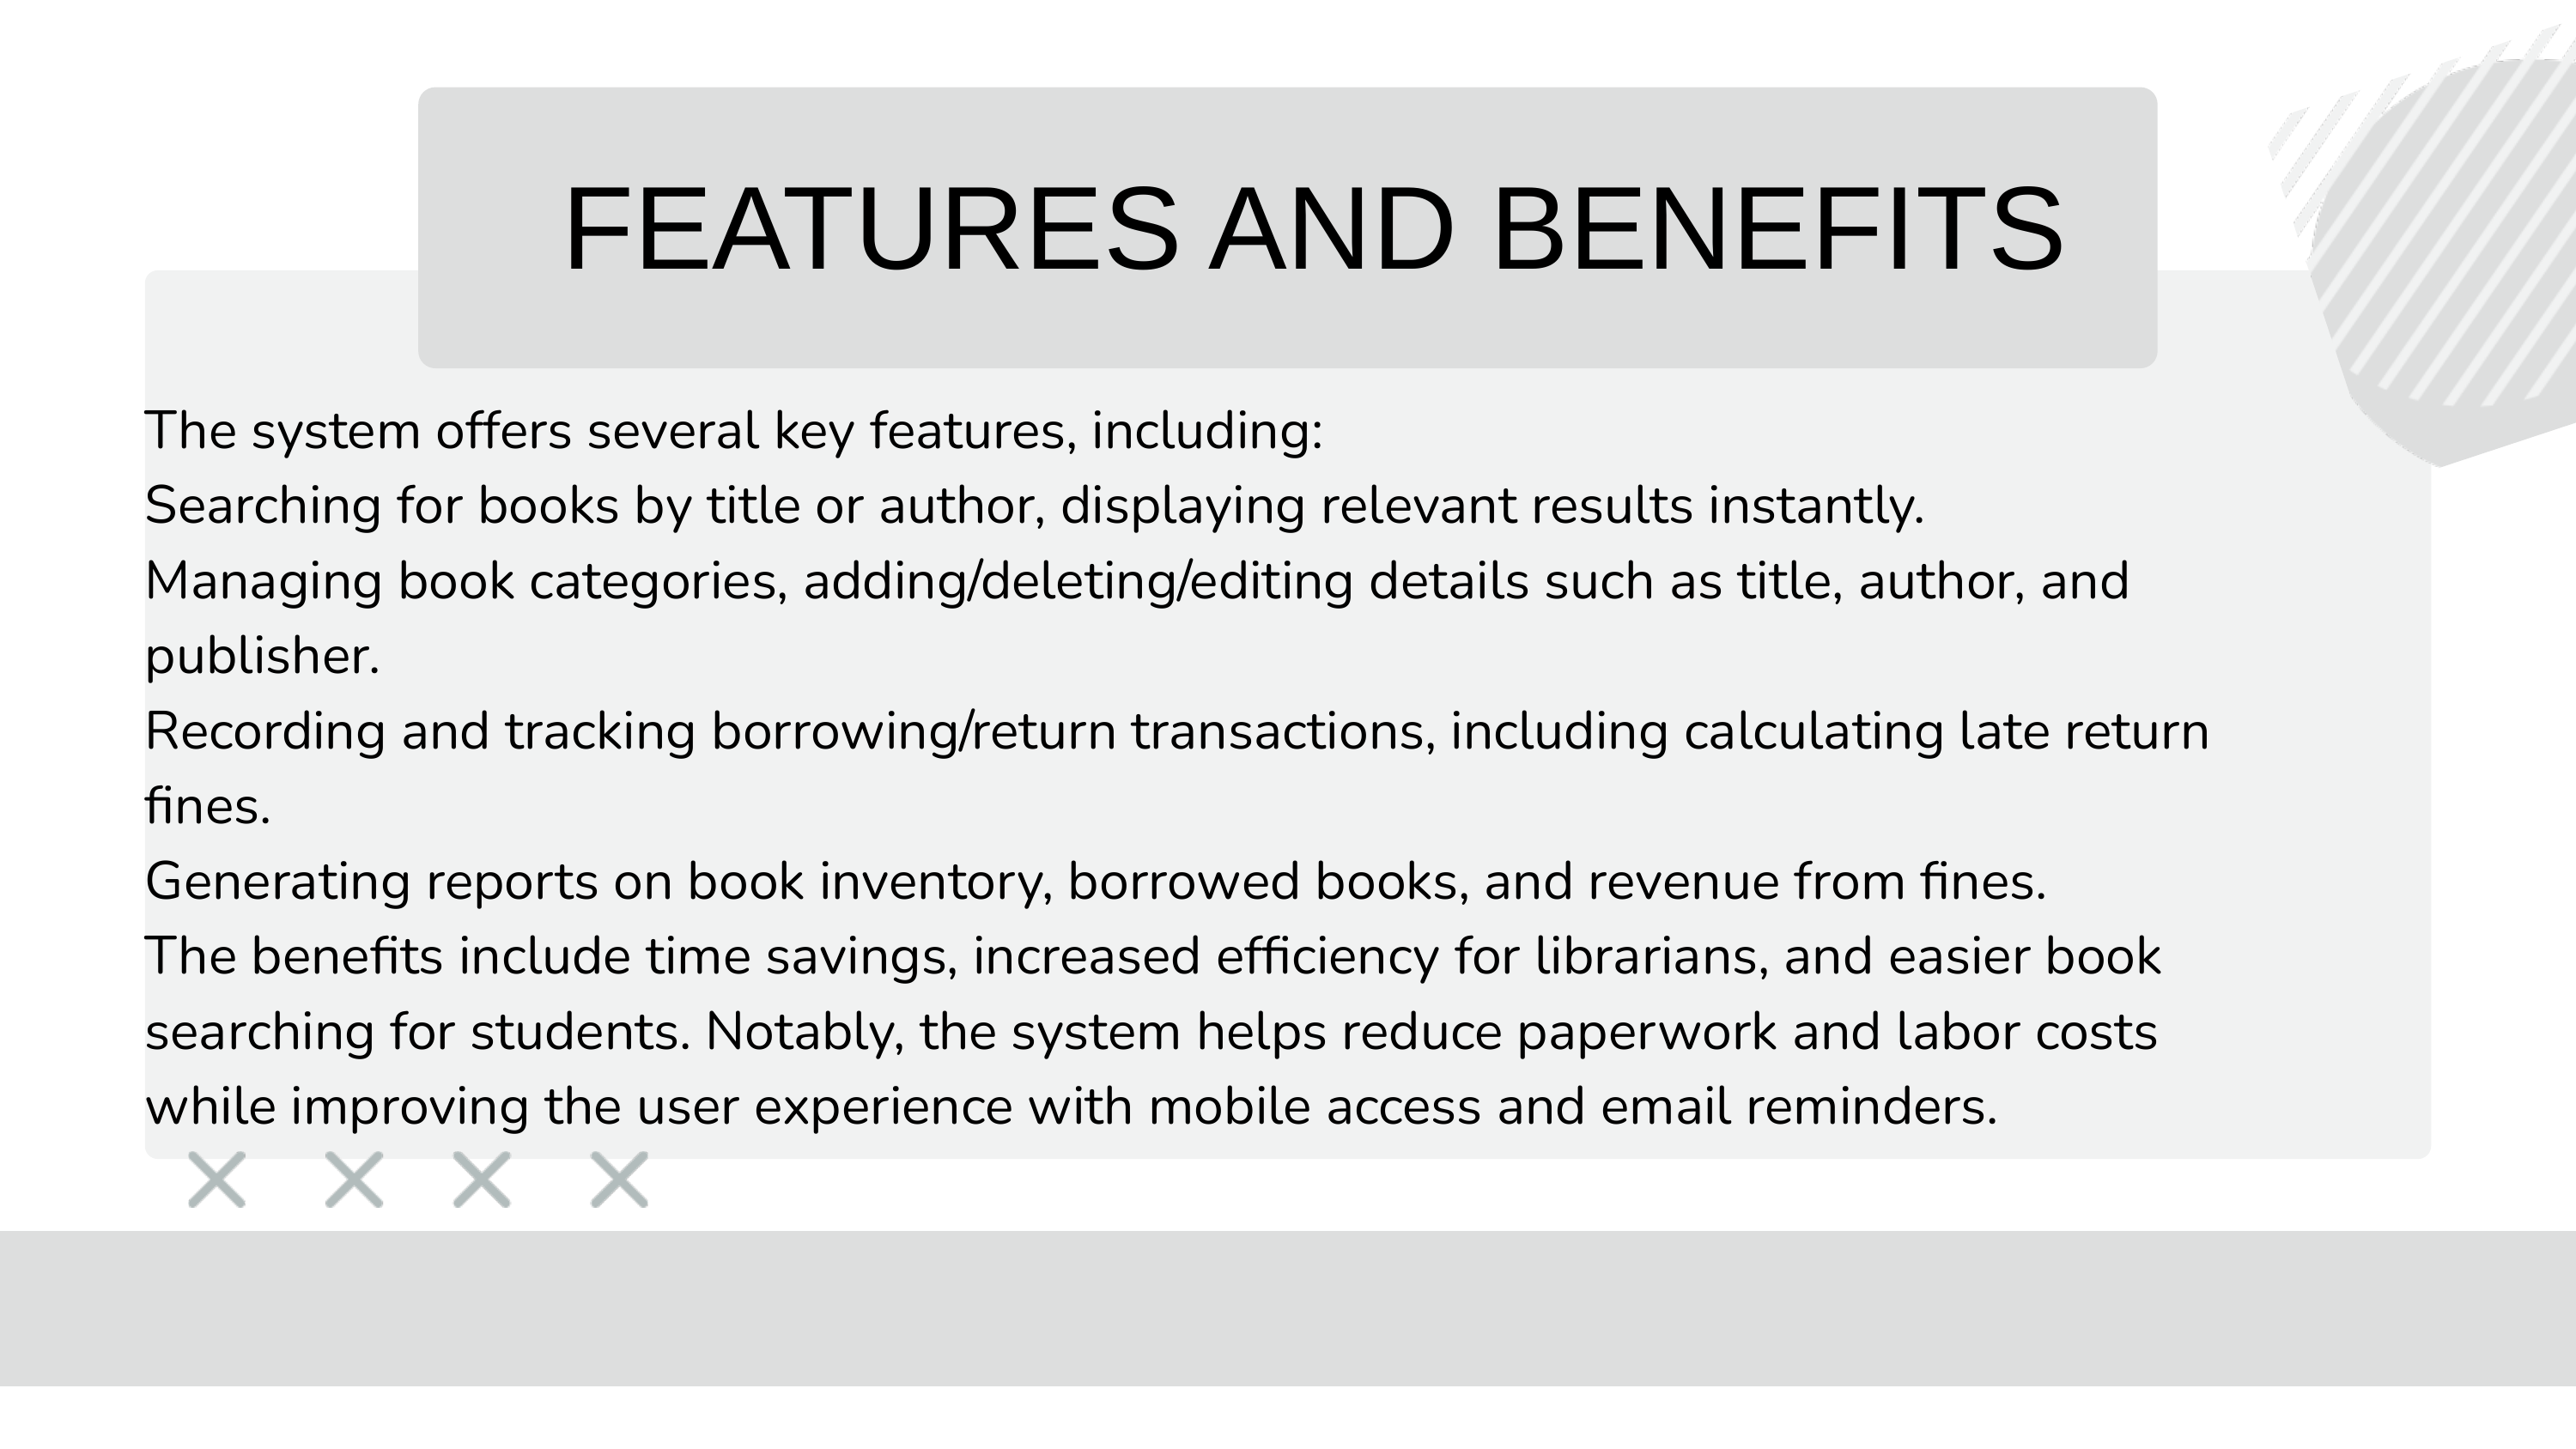

FEATURES AND BENEFITS

The system offers several key features, including:
Searching for books by title or author, displaying relevant results instantly.
Managing book categories, adding/deleting/editing details such as title, author, and publisher.
Recording and tracking borrowing/return transactions, including calculating late return fines.
Generating reports on book inventory, borrowed books, and revenue from fines.
The benefits include time savings, increased efficiency for librarians, and easier book searching for students. Notably, the system helps reduce paperwork and labor costs while improving the user experience with mobile access and email reminders.